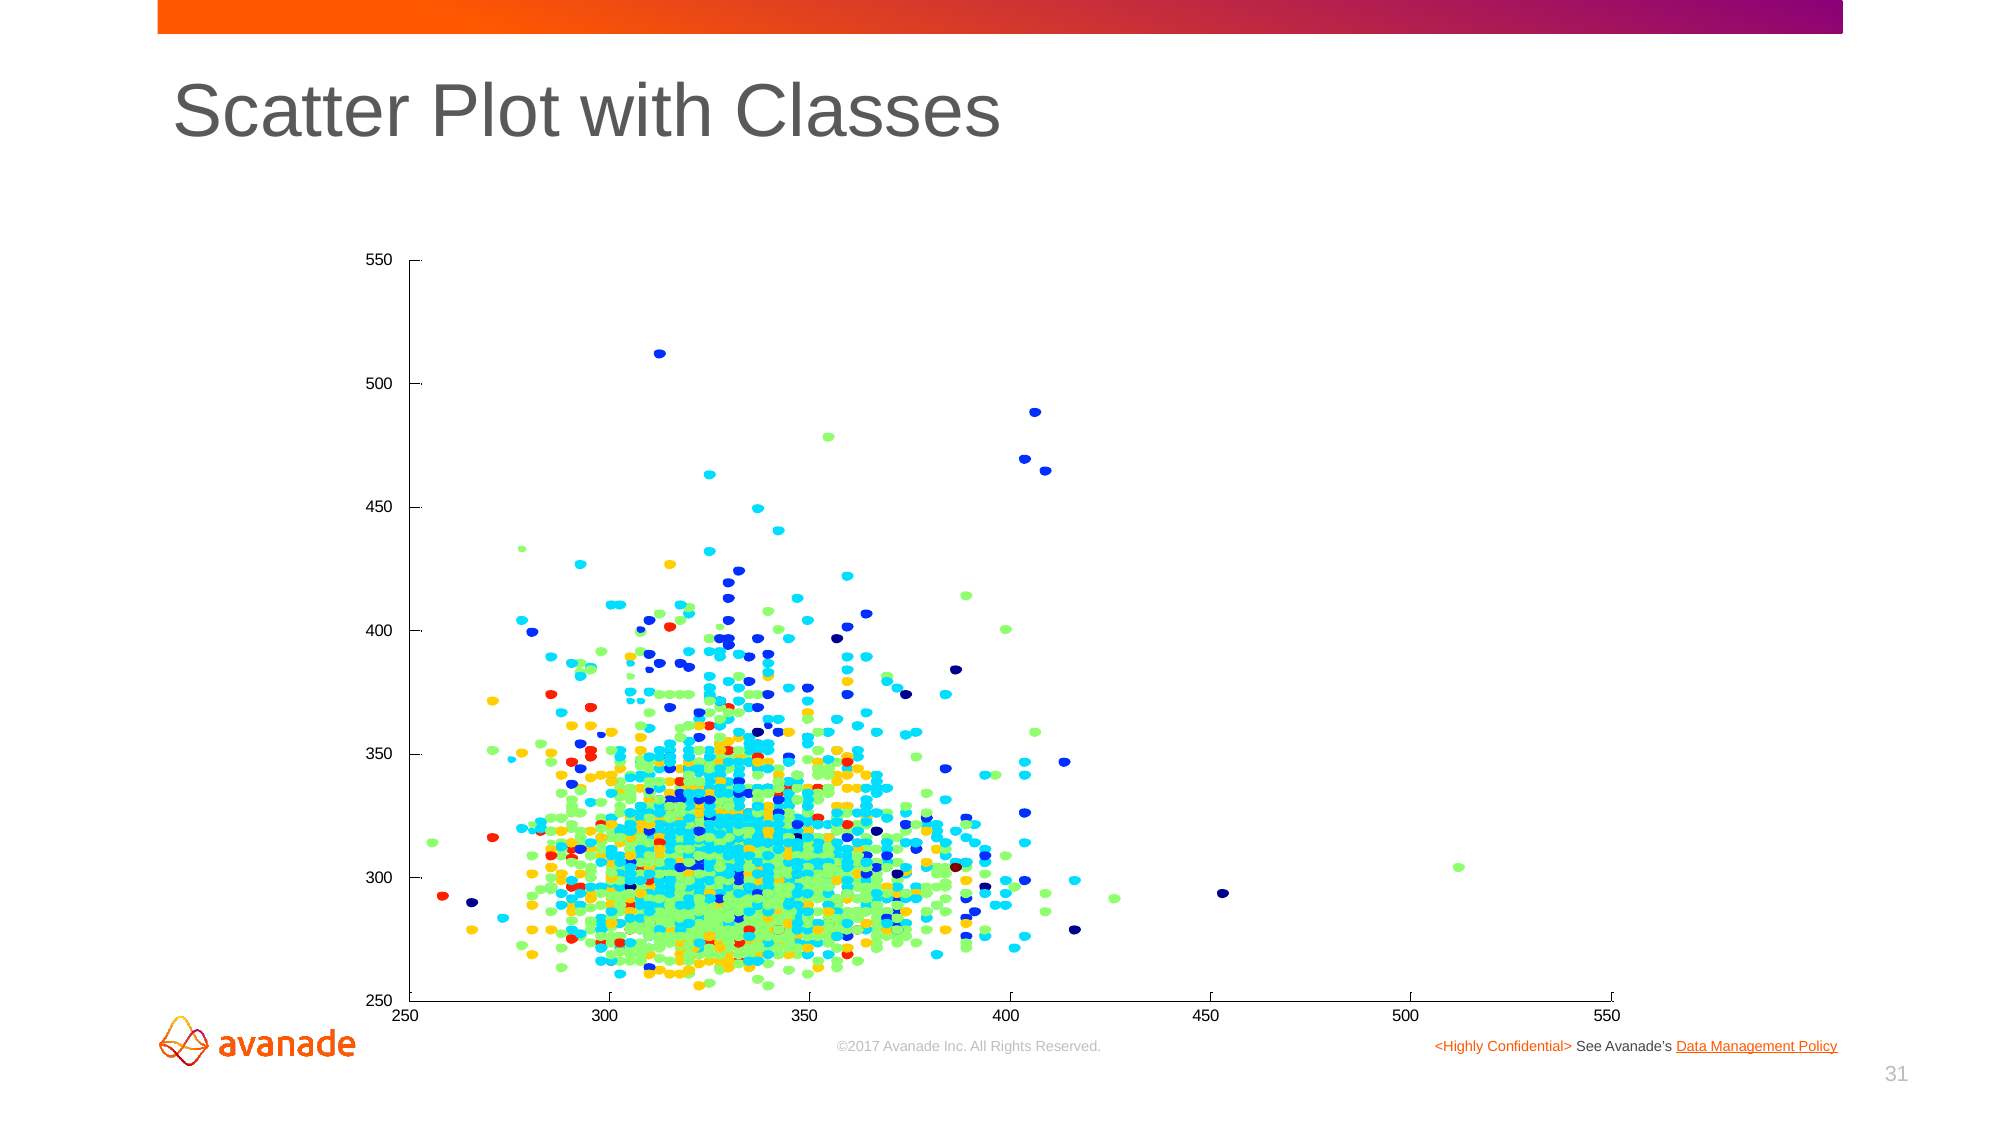

# Scatter Plot with Classes
550

500

450

400

350

300

250

250
300
350
400
450
500
550
31